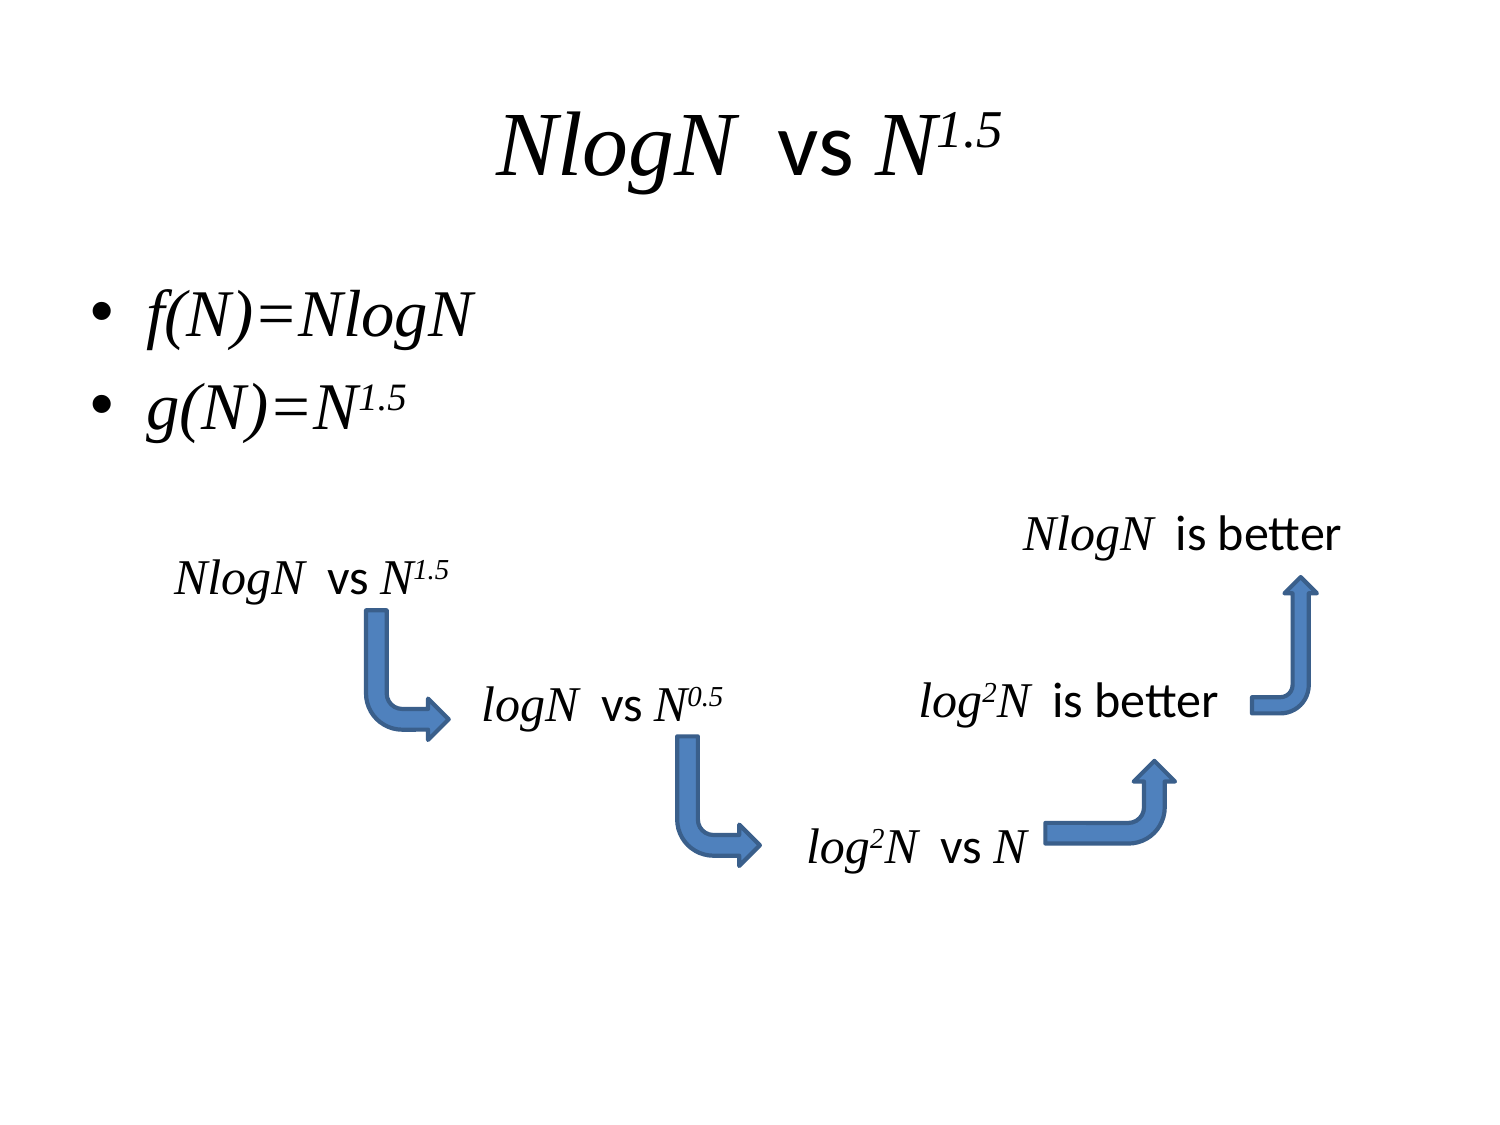

# NlogN  vs N1.5
f(N)=NlogN
g(N)=N1.5
NlogN  is better
NlogN  vs N1.5

log2N  is better
logN  vs N0.5

log2N  vs N